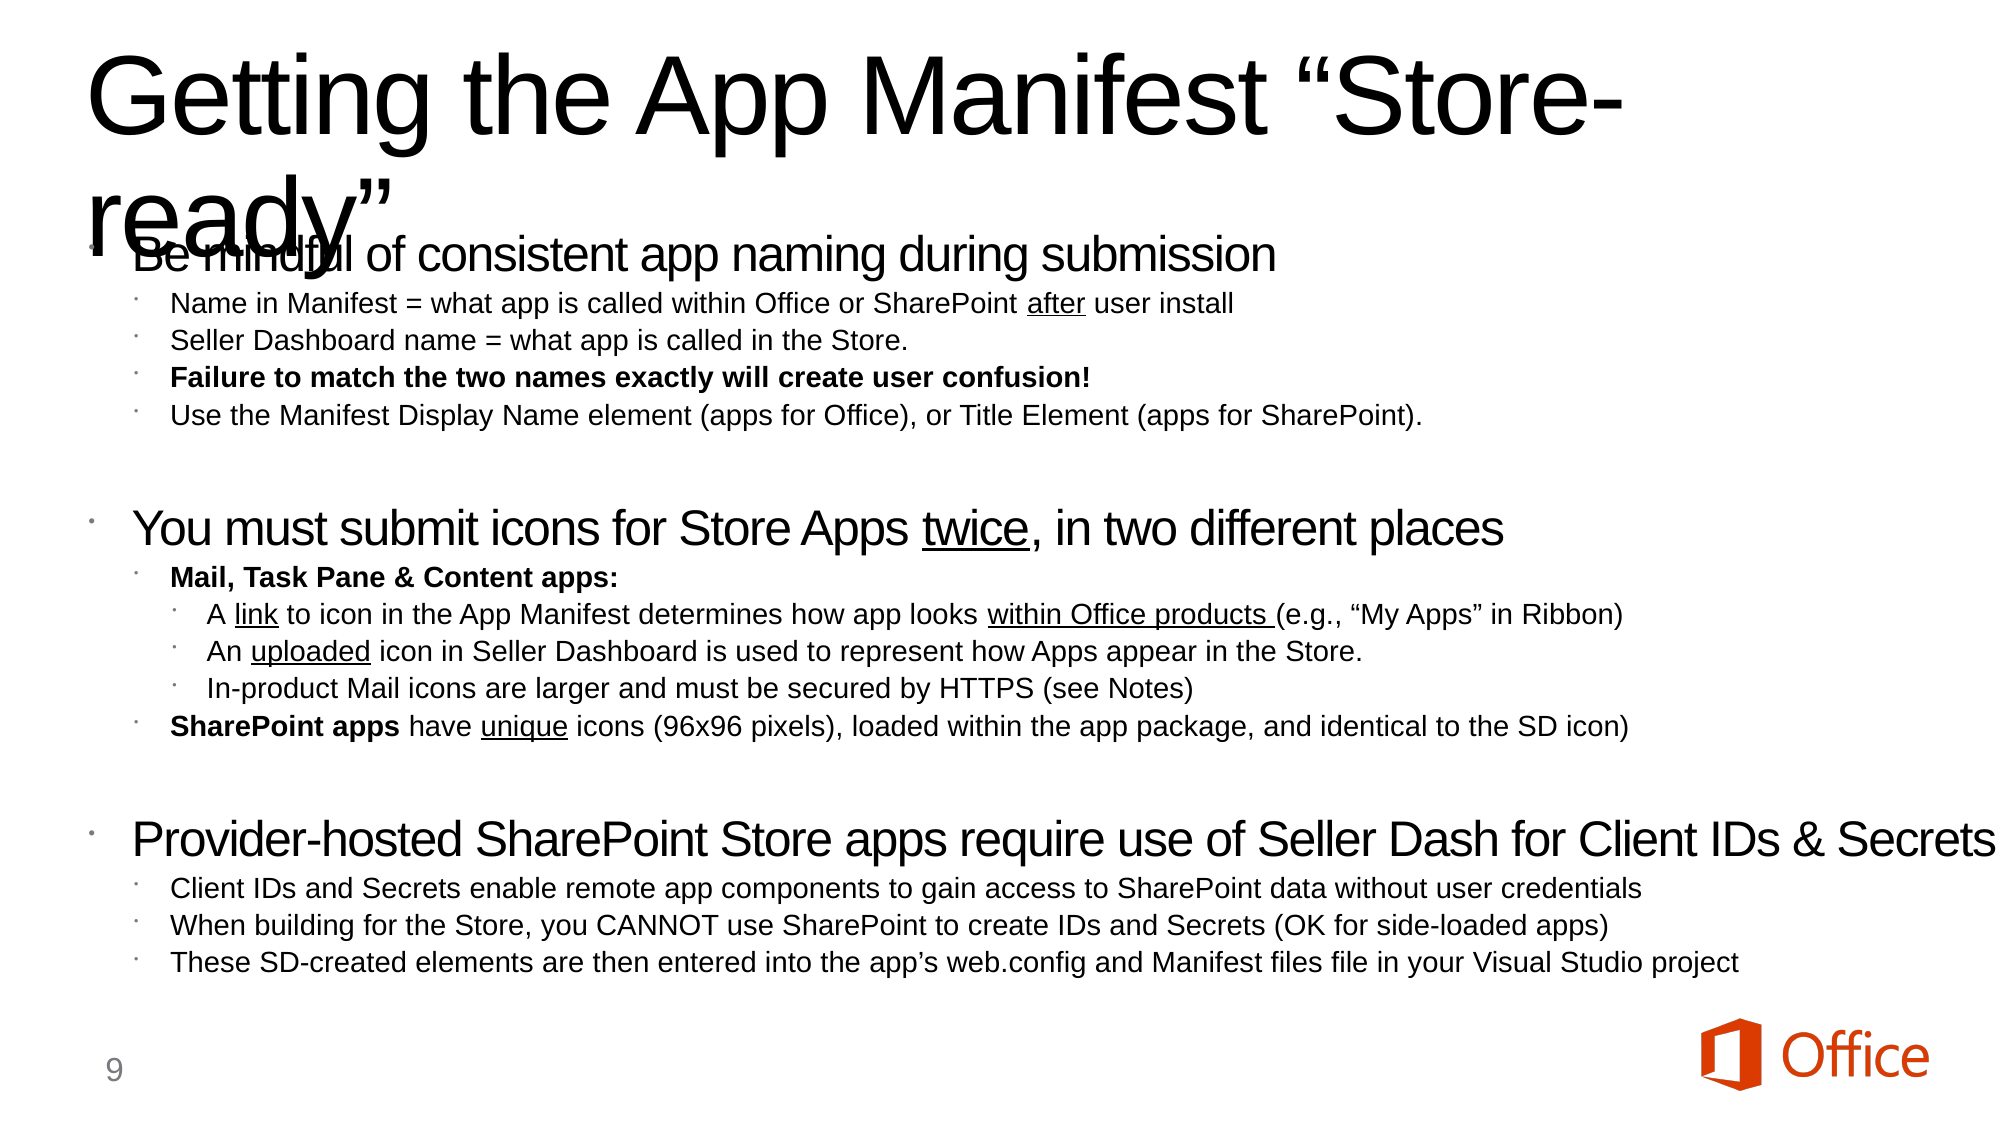

# Getting the App Manifest “Store-ready”
Be mindful of consistent app naming during submission
Name in Manifest = what app is called within Office or SharePoint after user install
Seller Dashboard name = what app is called in the Store.
Failure to match the two names exactly will create user confusion!
Use the Manifest Display Name element (apps for Office), or Title Element (apps for SharePoint).

You must submit icons for Store Apps twice, in two different places
Mail, Task Pane & Content apps:
A link to icon in the App Manifest determines how app looks within Office products (e.g., “My Apps” in Ribbon)
An uploaded icon in Seller Dashboard is used to represent how Apps appear in the Store.
In-product Mail icons are larger and must be secured by HTTPS (see Notes)
SharePoint apps have unique icons (96x96 pixels), loaded within the app package, and identical to the SD icon)

Provider-hosted SharePoint Store apps require use of Seller Dash for Client IDs & Secrets
Client IDs and Secrets enable remote app components to gain access to SharePoint data without user credentials
When building for the Store, you CANNOT use SharePoint to create IDs and Secrets (OK for side-loaded apps)
These SD-created elements are then entered into the app’s web.config and Manifest files file in your Visual Studio project
9